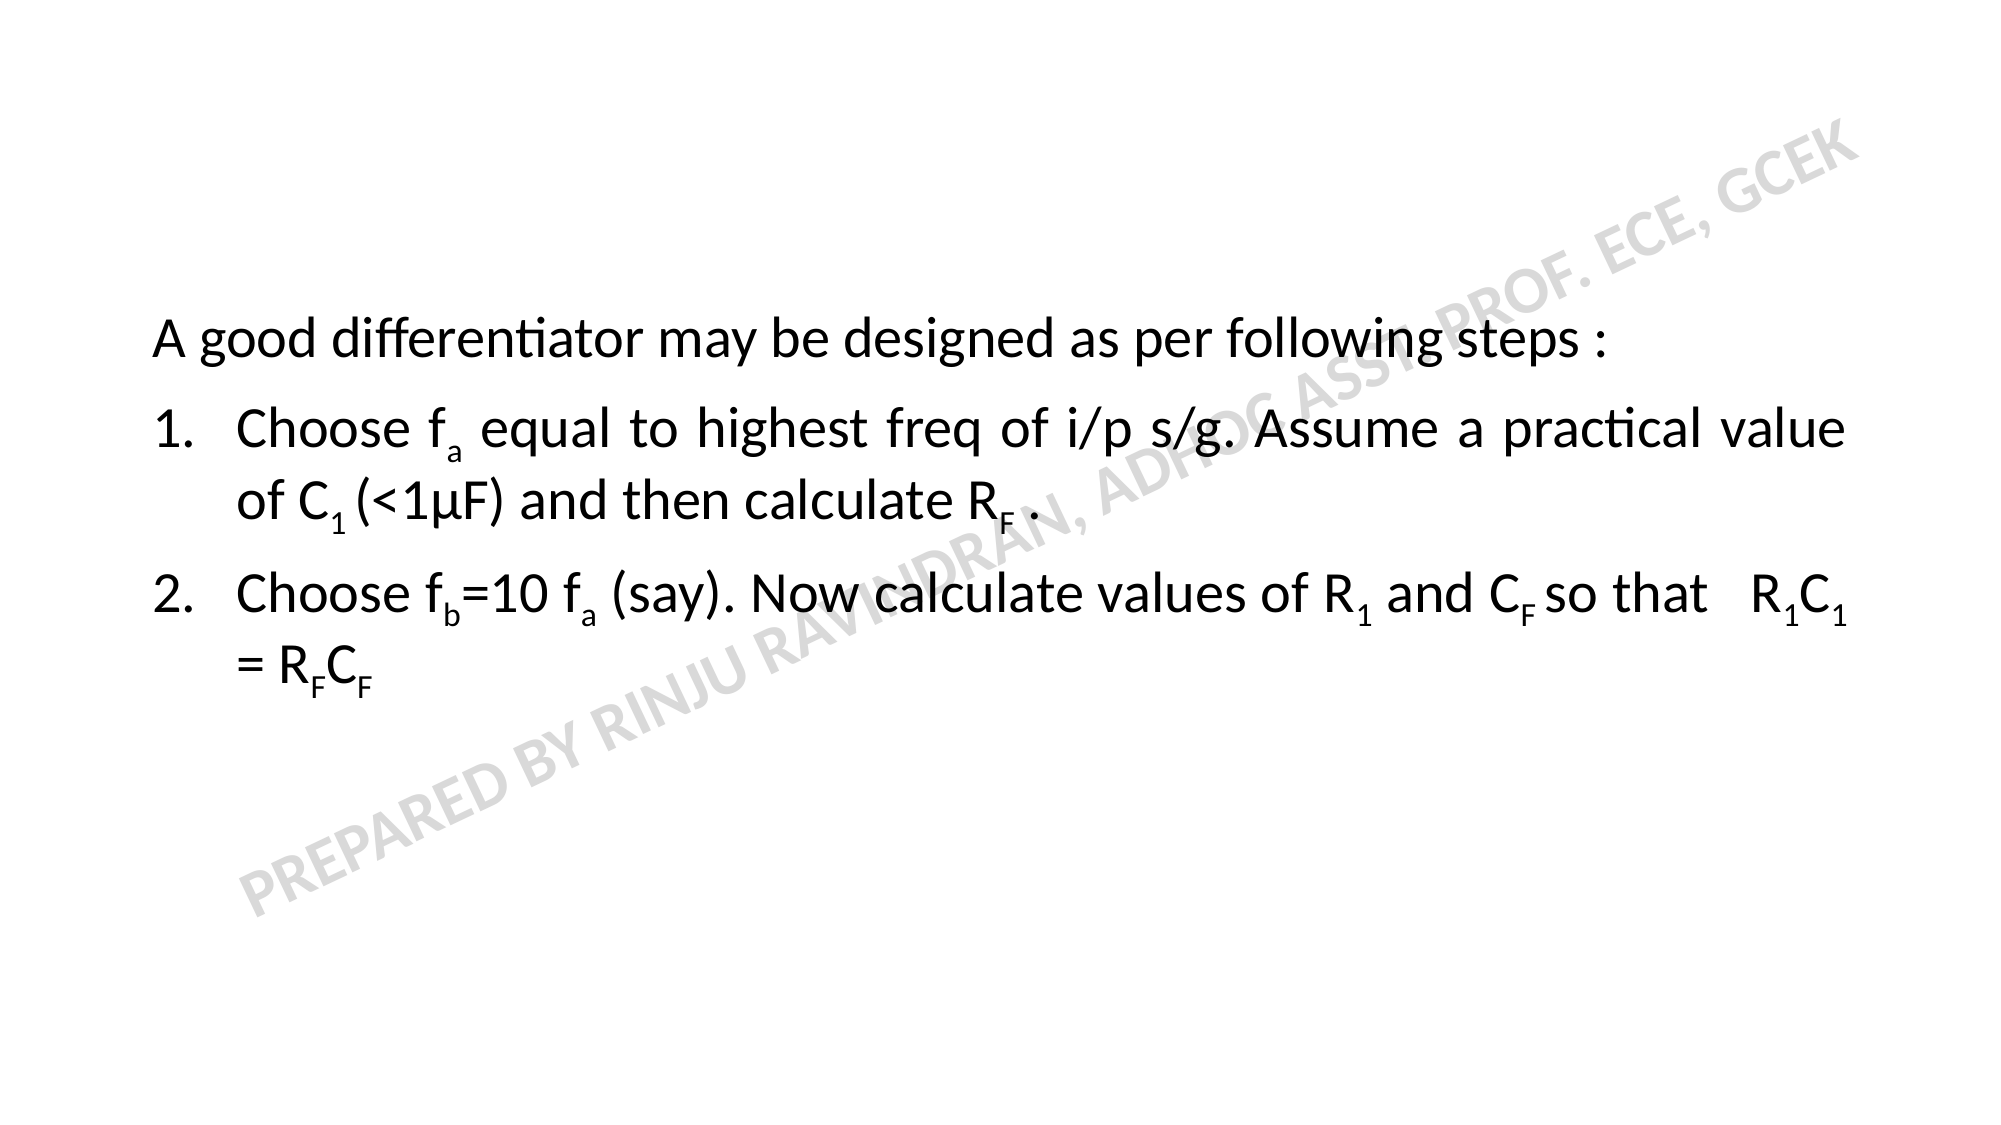

#
A good differentiator may be designed as per following steps :
Choose fa equal to highest freq of i/p s/g. Assume a practical value of C1 (<1µF) and then calculate RF .
Choose fb=10 fa (say). Now calculate values of R1 and CF so that   R1C1 = RFCF